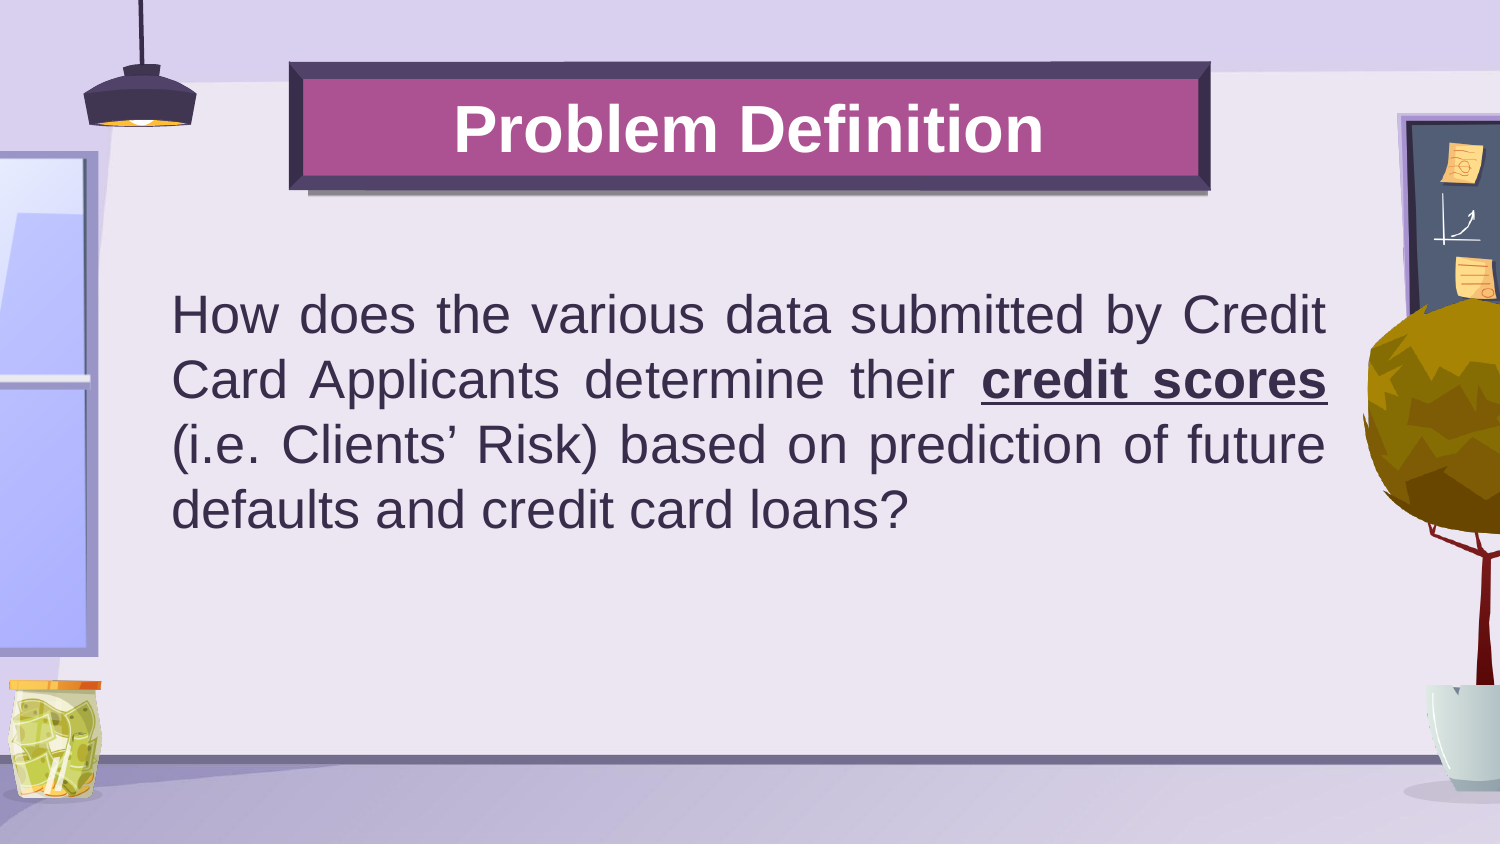

# Problem Definition
How does the various data submitted by Credit Card Applicants determine their credit scores (i.e. Clients’ Risk) based on prediction of future defaults and credit card loans?